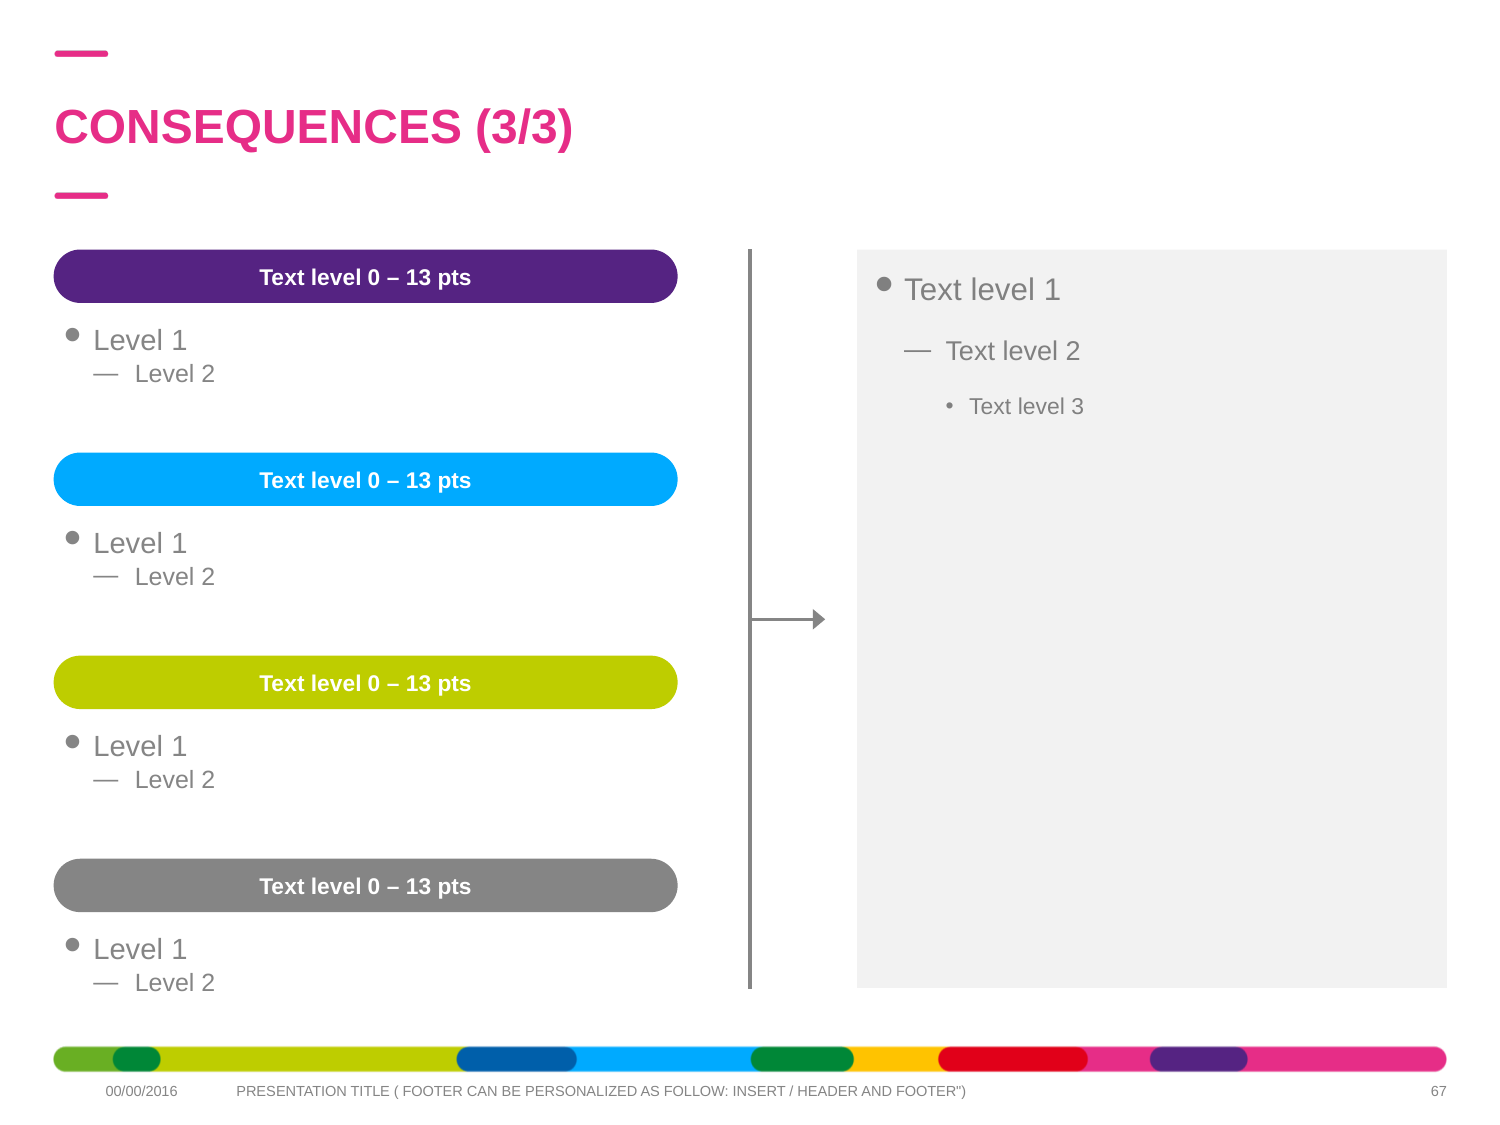

CONSEQUENCES (3/3)
Text level 1
Text level 2
Text level 3
Text level 0 – 13 pts
Level 1
Level 2
Text level 0 – 13 pts
Level 1
Level 2
Text level 0 – 13 pts
Level 1
Level 2
Text level 0 – 13 pts
Level 1
Level 2
67
00/00/2016
PRESENTATION TITLE ( FOOTER CAN BE PERSONALIZED AS FOLLOW: INSERT / HEADER AND FOOTER")